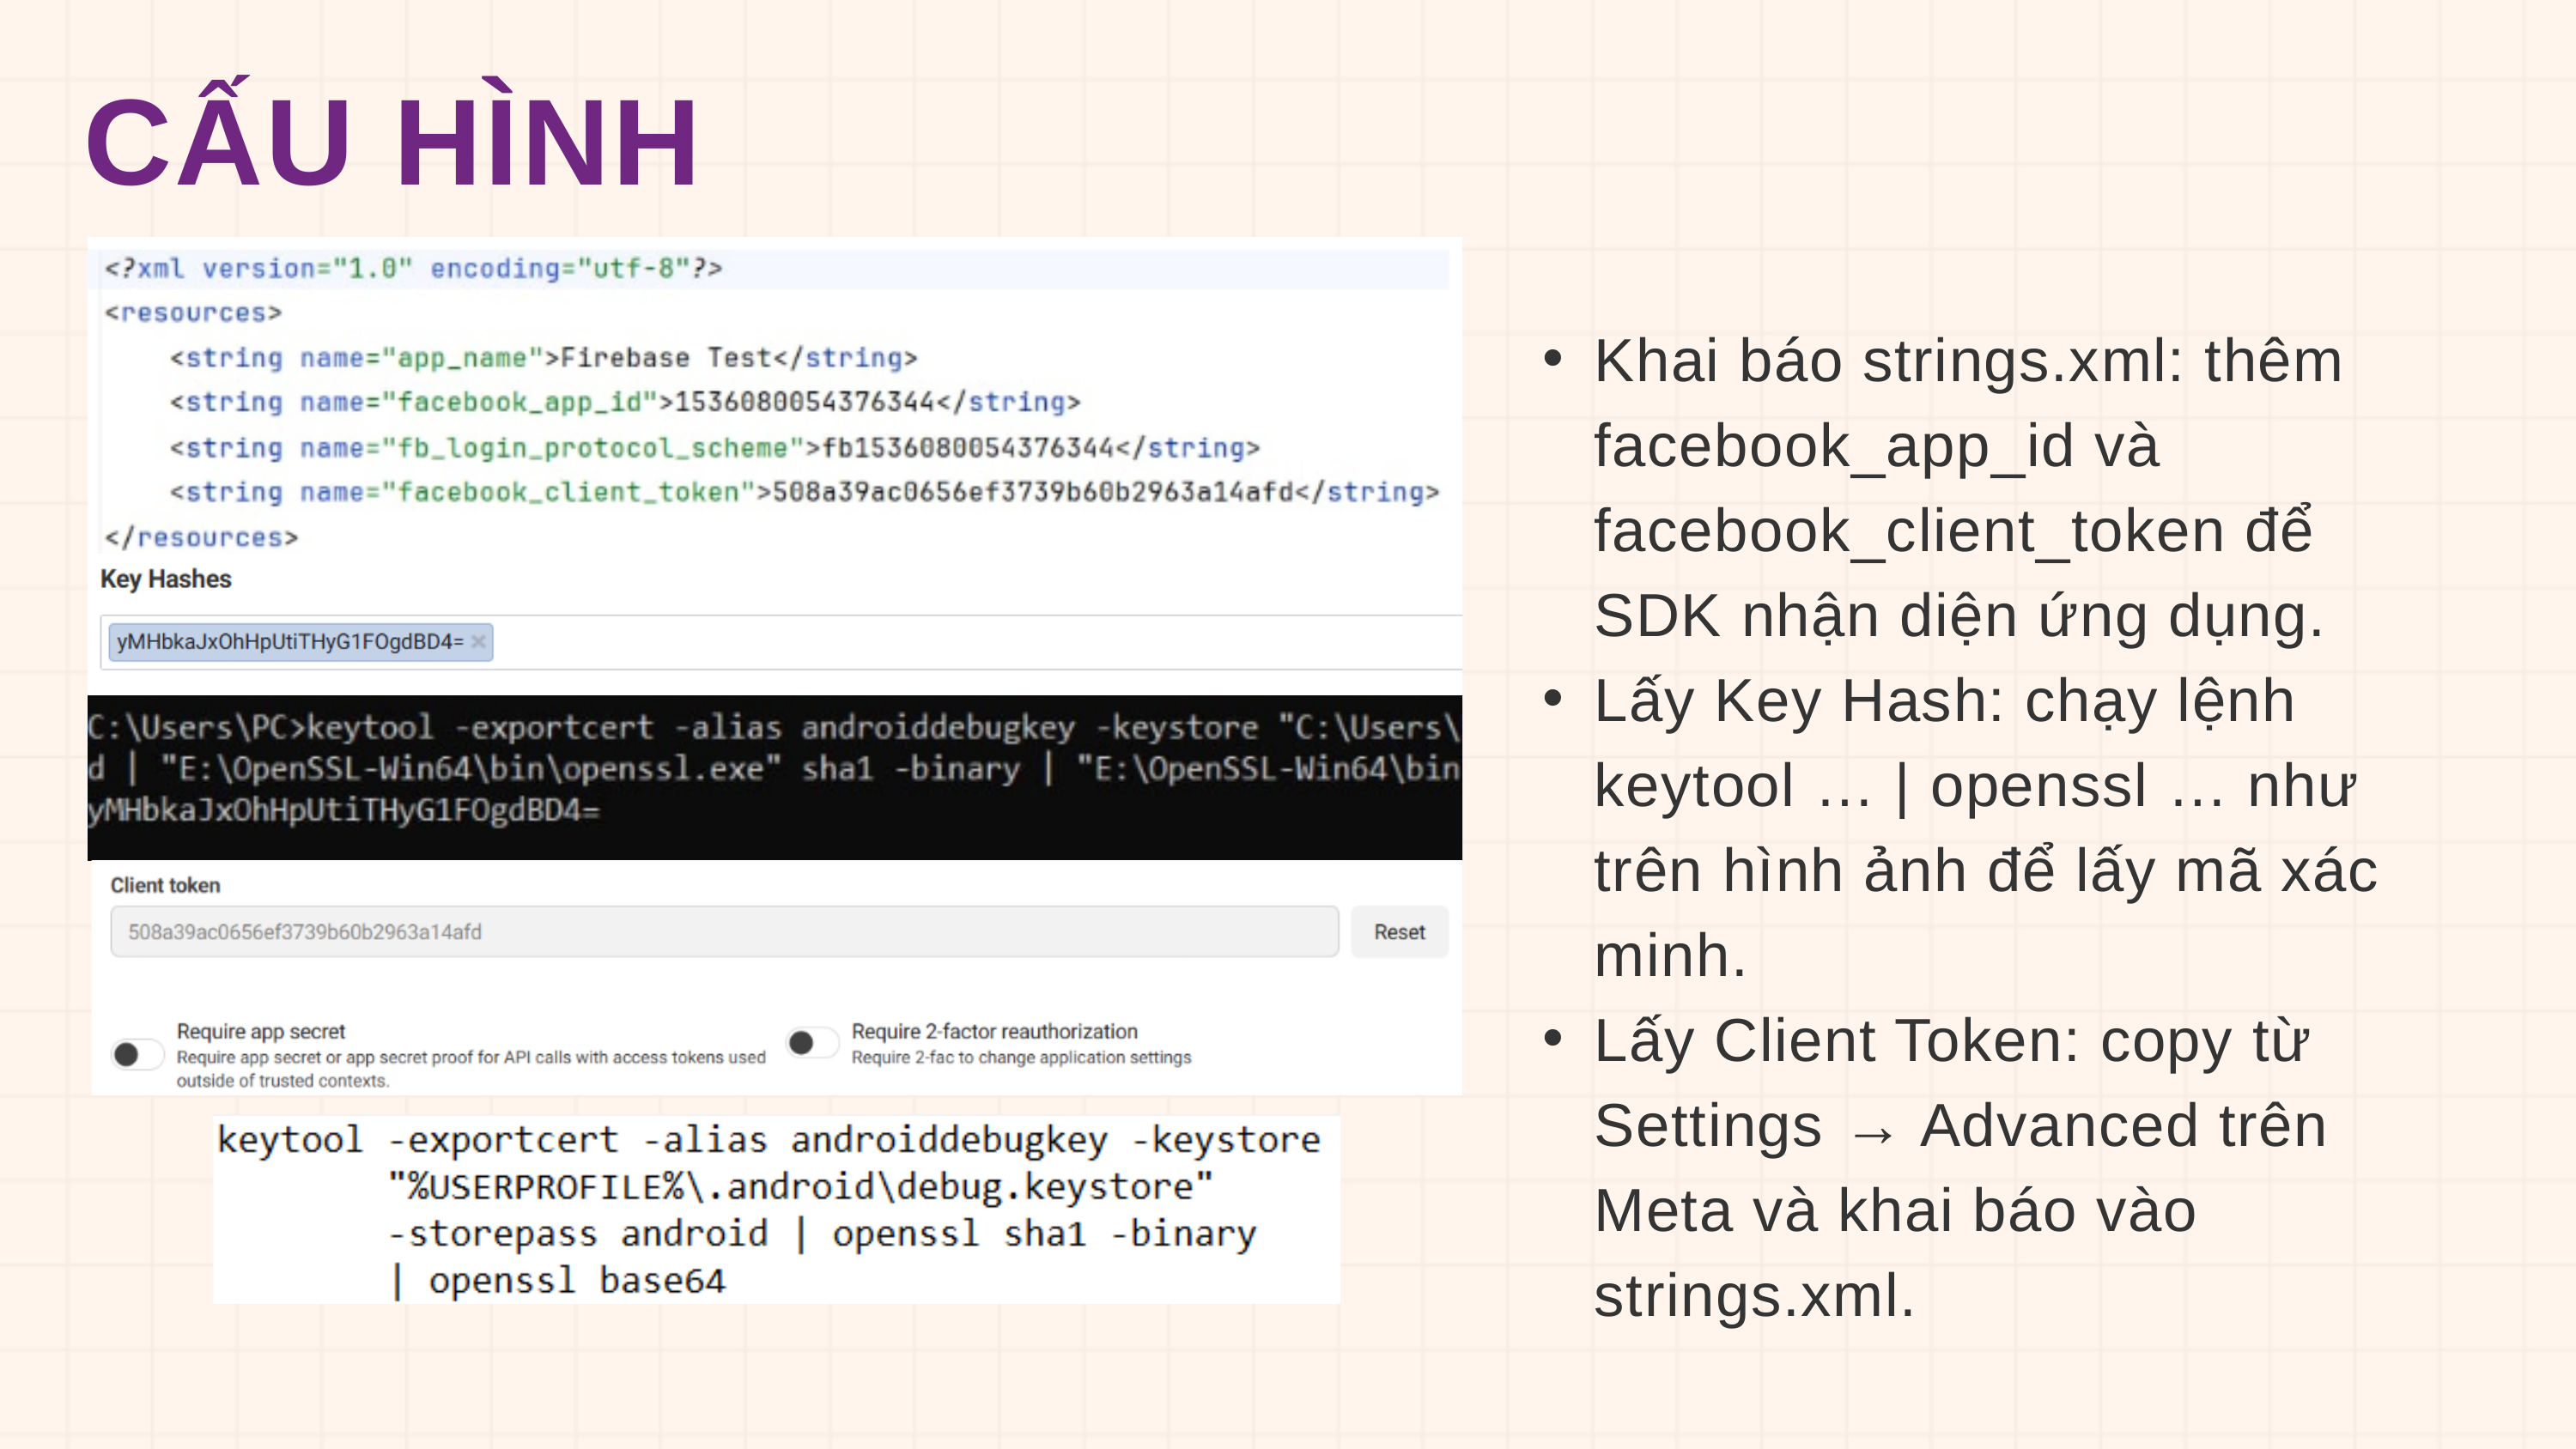

CẤU HÌNH

Khai báo strings.xml: thêm facebook_app_id và facebook_client_token để SDK nhận diện ứng dụng.
Lấy Key Hash: chạy lệnh keytool … | openssl … như trên hình ảnh để lấy mã xác minh.
Lấy Client Token: copy từ Settings → Advanced trên Meta và khai báo vào strings.xml.